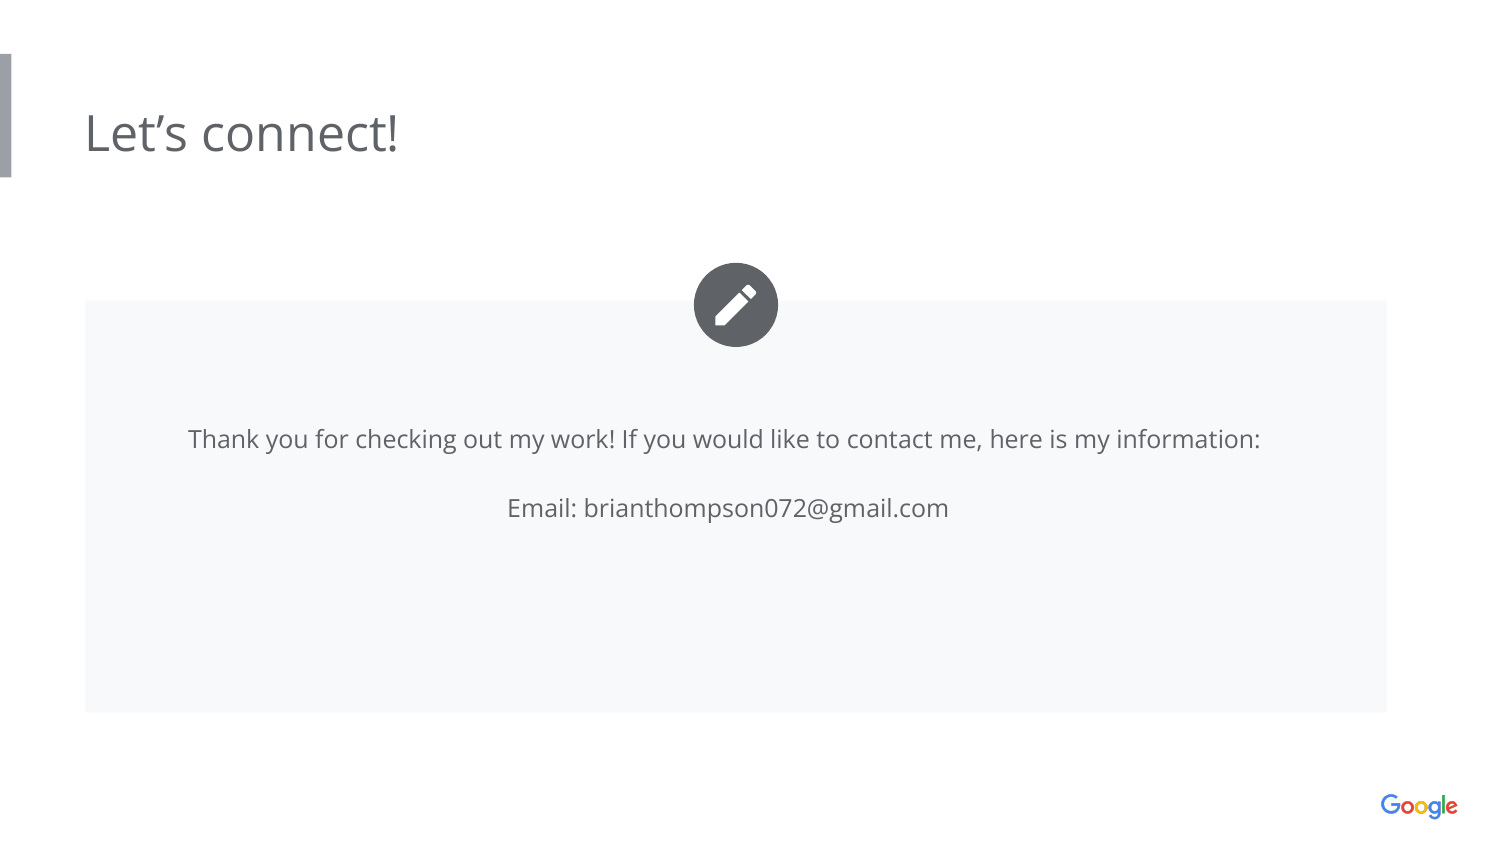

Insert a few sentences summarizing the next steps you would take with this project and why. Feel free to organize next steps in a bullet point list.
Let’s connect!

Thank you for checking out my work! If you would like to contact me, here is my information:

Email: brianthompson072@gmail.com